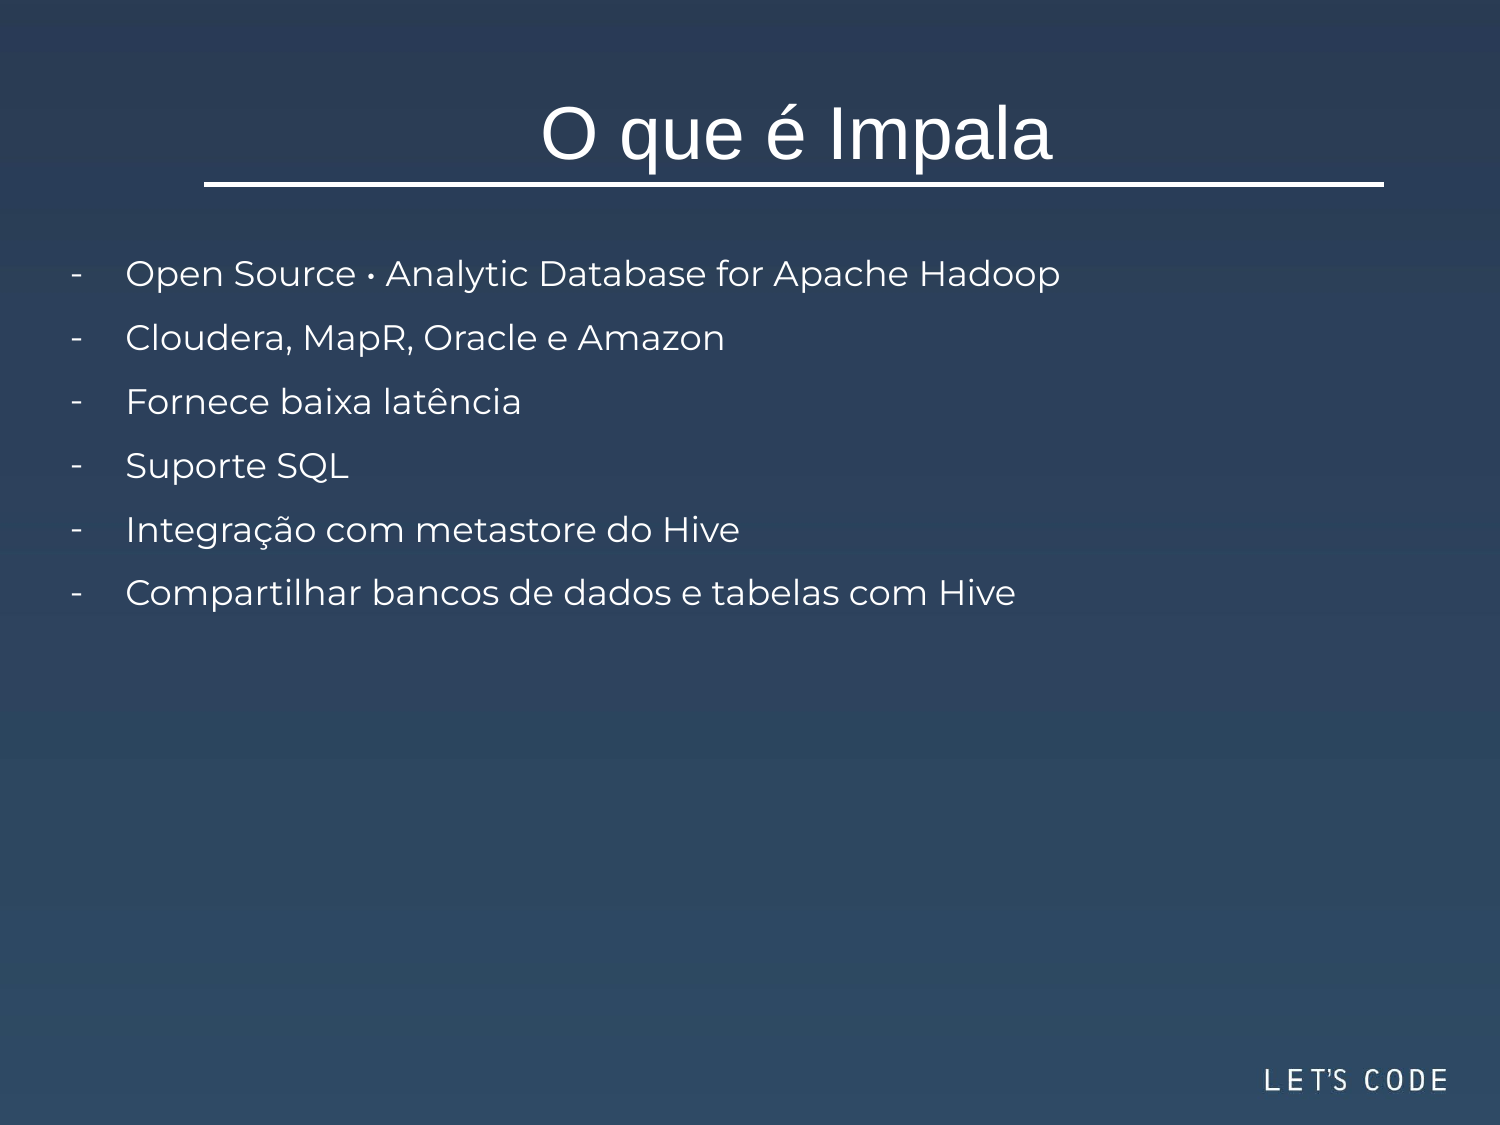

O que é Impala
Open Source • Analytic Database for Apache Hadoop
Cloudera, MapR, Oracle e Amazon
Fornece baixa latência
Suporte SQL
Integração com metastore do Hive
Compartilhar bancos de dados e tabelas com Hive